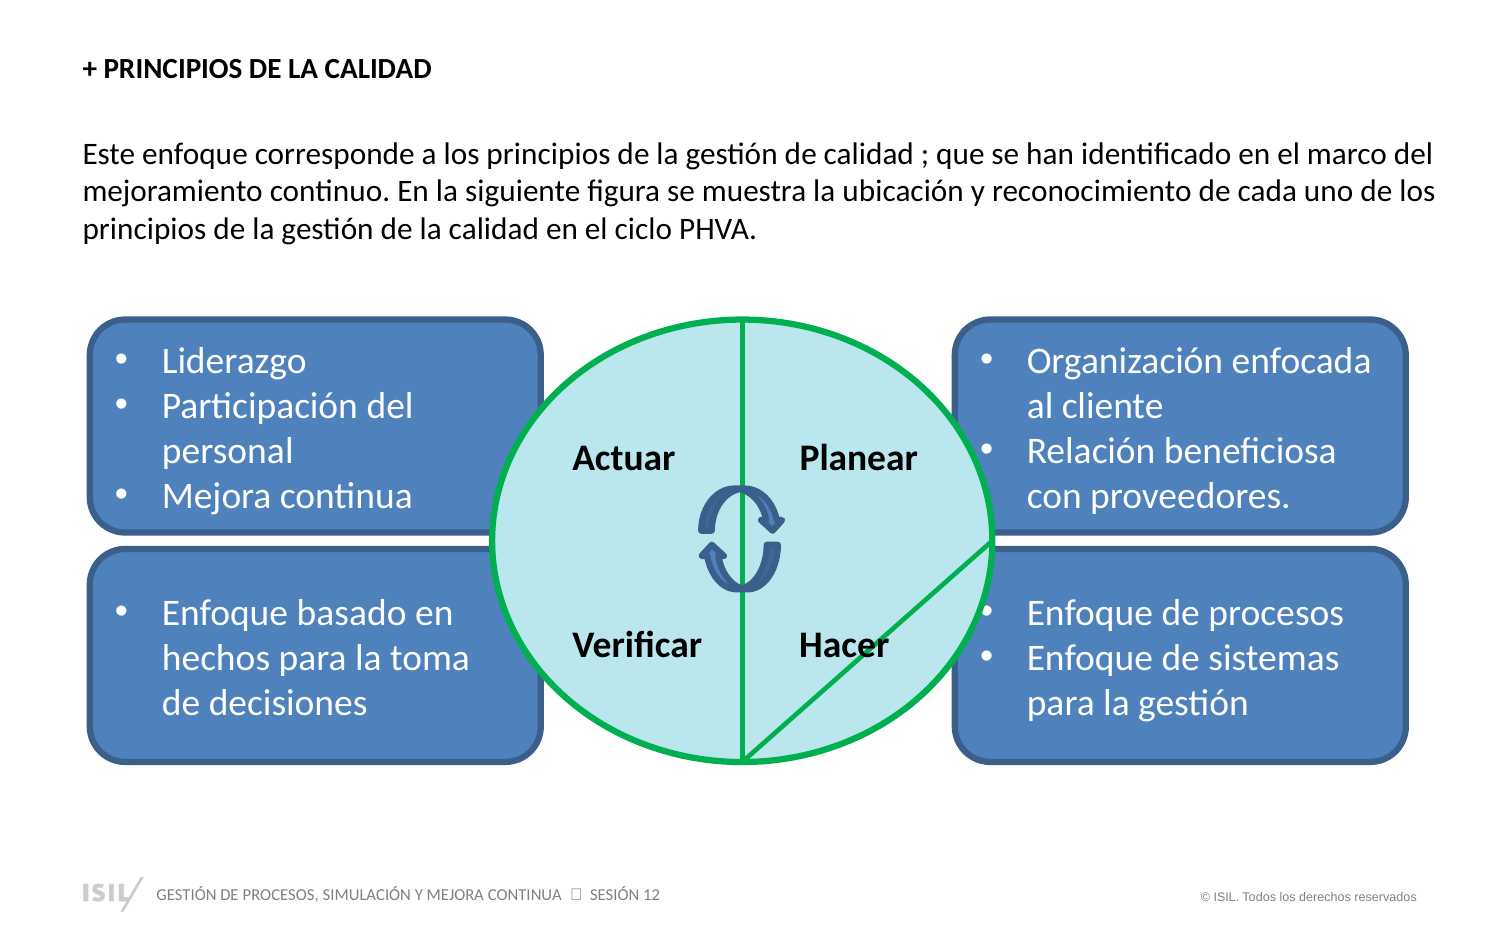

+ PRINCIPIOS DE LA CALIDAD
Este enfoque corresponde a los principios de la gestión de calidad ; que se han identificado en el marco del mejoramiento continuo. En la siguiente figura se muestra la ubicación y reconocimiento de cada uno de los
principios de la gestión de la calidad en el ciclo PHVA.
Liderazgo
Participación del personal
Mejora continua

Organización enfocada al cliente
Relación beneficiosa con proveedores.
Actuar
Planear

Enfoque basado en hechos para la toma de decisiones
Enfoque de procesos
Enfoque de sistemas para la gestión
Verificar
Hacer